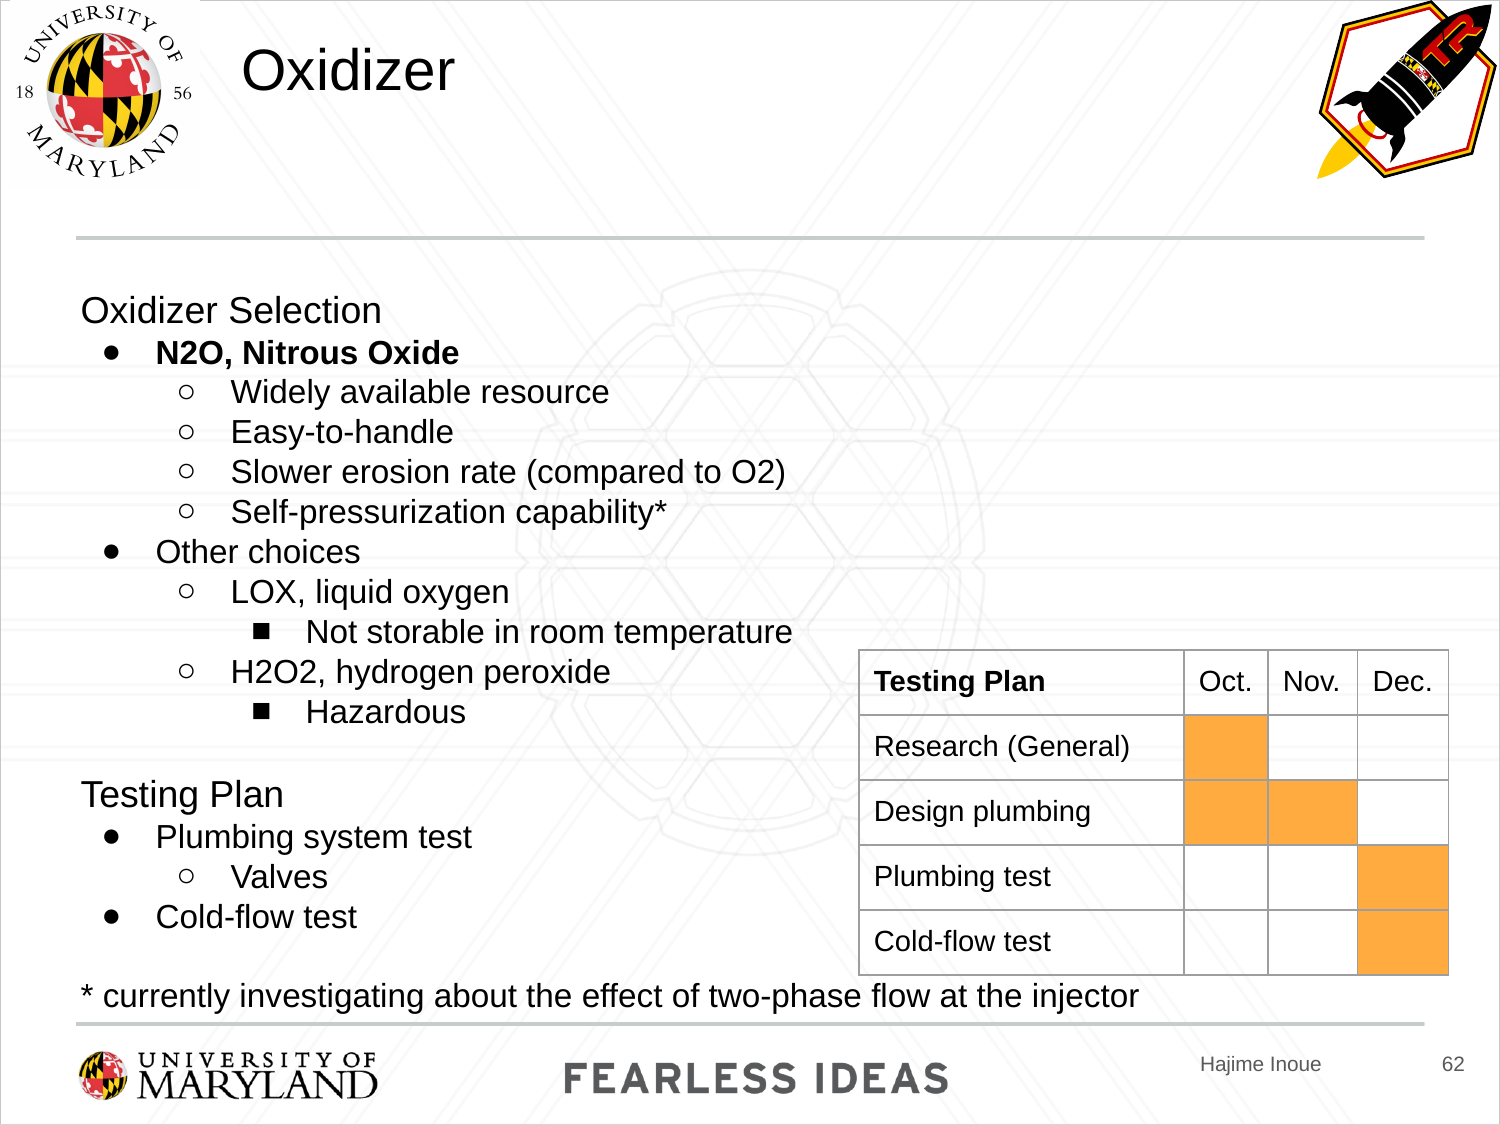

# Oxidizer
Oxidizer Selection
N2O, Nitrous Oxide
Widely available resource
Easy-to-handle
Slower erosion rate (compared to O2)
Self-pressurization capability*
Other choices
LOX, liquid oxygen
Not storable in room temperature
H2O2, hydrogen peroxide
Hazardous

Testing Plan
Plumbing system test
Valves
Cold-flow test

* currently investigating about the effect of two-phase flow at the injector
| Testing Plan | Oct. | Nov. | Dec. |
| --- | --- | --- | --- |
| Research (General) |  |  |  |
| Design plumbing |  |  |  |
| Plumbing test |  |  |  |
| Cold-flow test |  |  |  |
62
Hajime Inoue